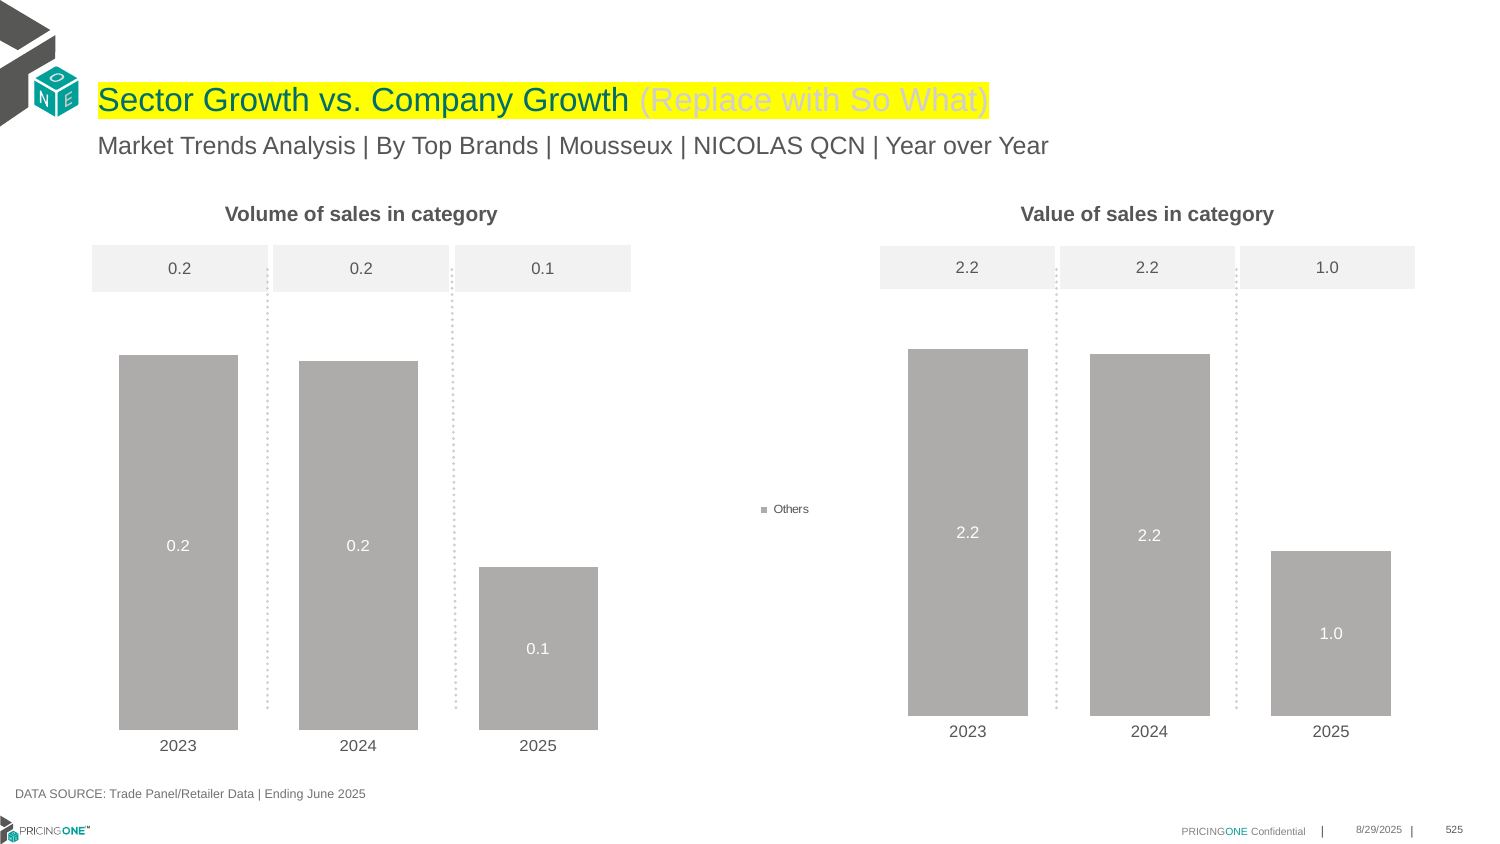

# Sector Growth vs. Company Growth (Replace with So What)
Market Trends Analysis | By Top Brands | Mousseux | NICOLAS QCN | Year over Year
| Value of sales in category |  |  |
| --- | --- | --- |
| 2.2 | 2.2 | 1.0 |
| Volume of sales in category |  |  |
| --- | --- | --- |
| 0.2 | 0.2 | 0.1 |

### Chart

| Category | Others |
|---|---|
| 2023 | 2.193496 |
| 2024 | 2.166497 |
| 2025 | 0.990056 |

### Chart

| Category | Others |
|---|---|
| 2023 | 0.156057 |
| 2024 | 0.153623 |
| 2025 | 0.068255 |
DATA SOURCE: Trade Panel/Retailer Data | Ending June 2025

8/29/2025
525